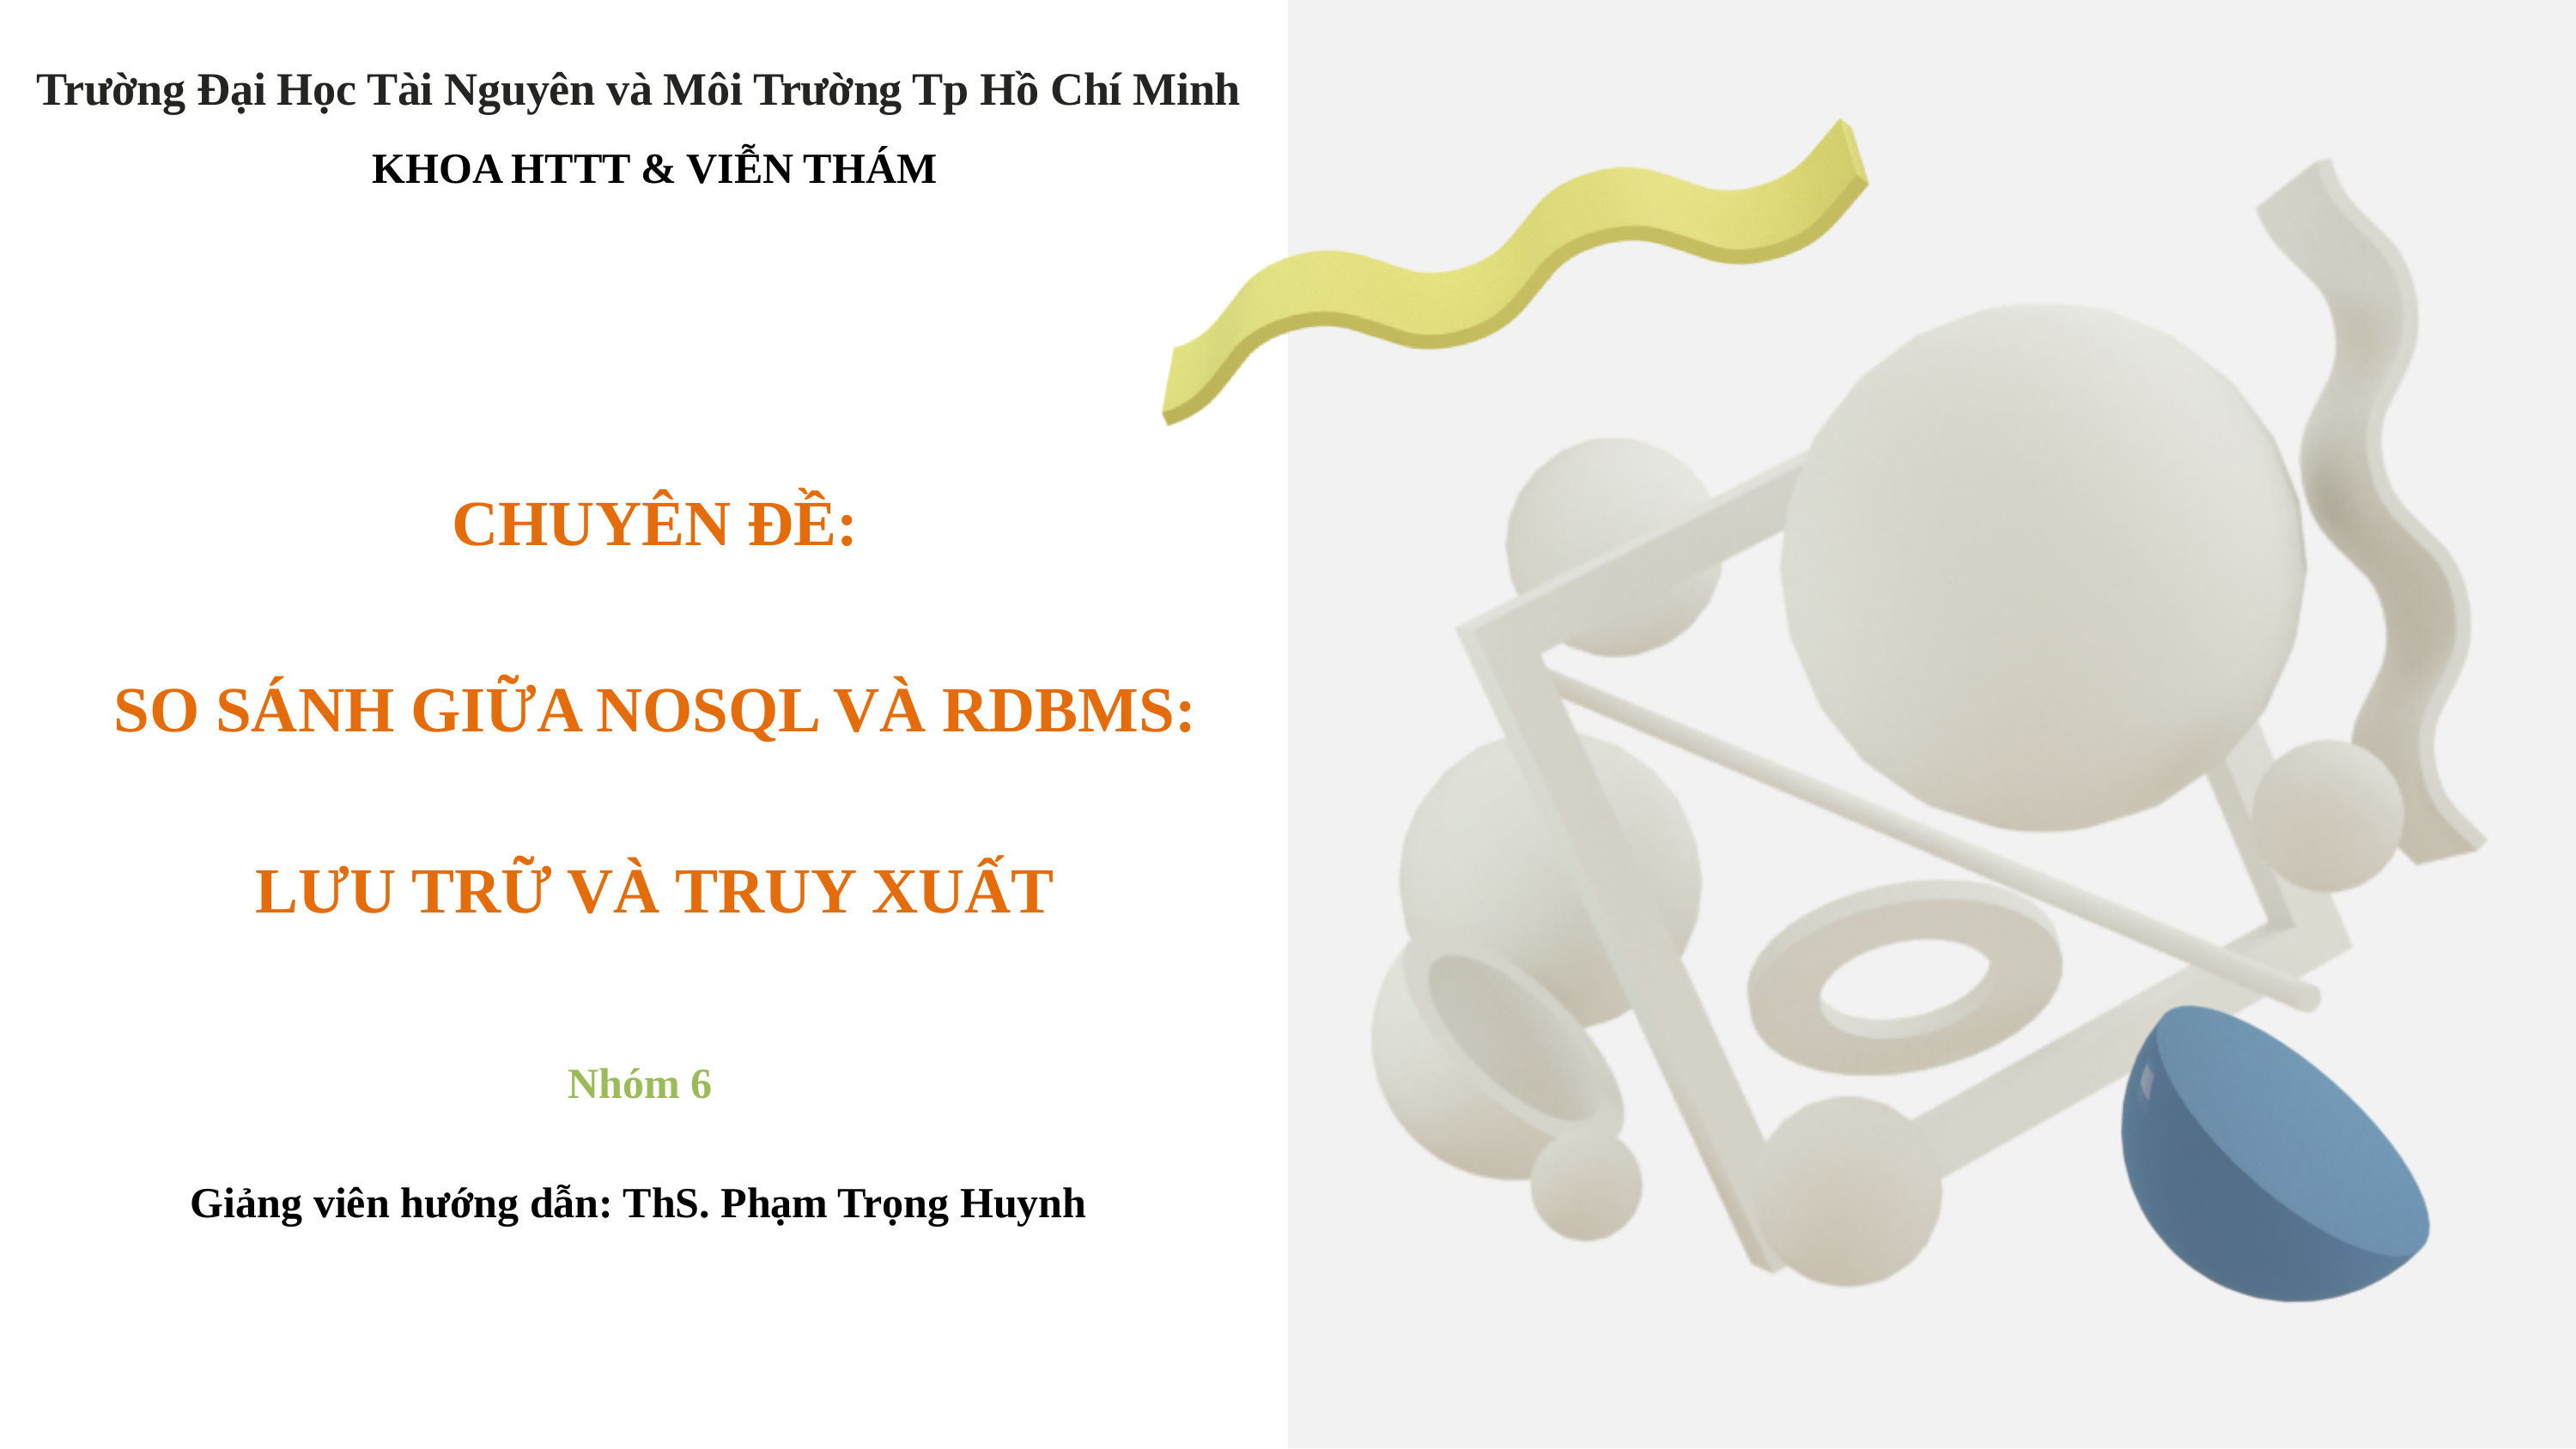

# Trường Đại Học Tài Nguyên và Môi Trường Tp Hồ Chí Minh
KHOA HTTT & VIỄN THÁM
CHUYÊN ĐỀ:
SO SÁNH GIỮA NOSQL VÀ RDBMS: LƯU TRỮ VÀ TRUY XUẤT
Nhóm 6
Giảng viên hướng dẫn: ThS. Phạm Trọng Huynh